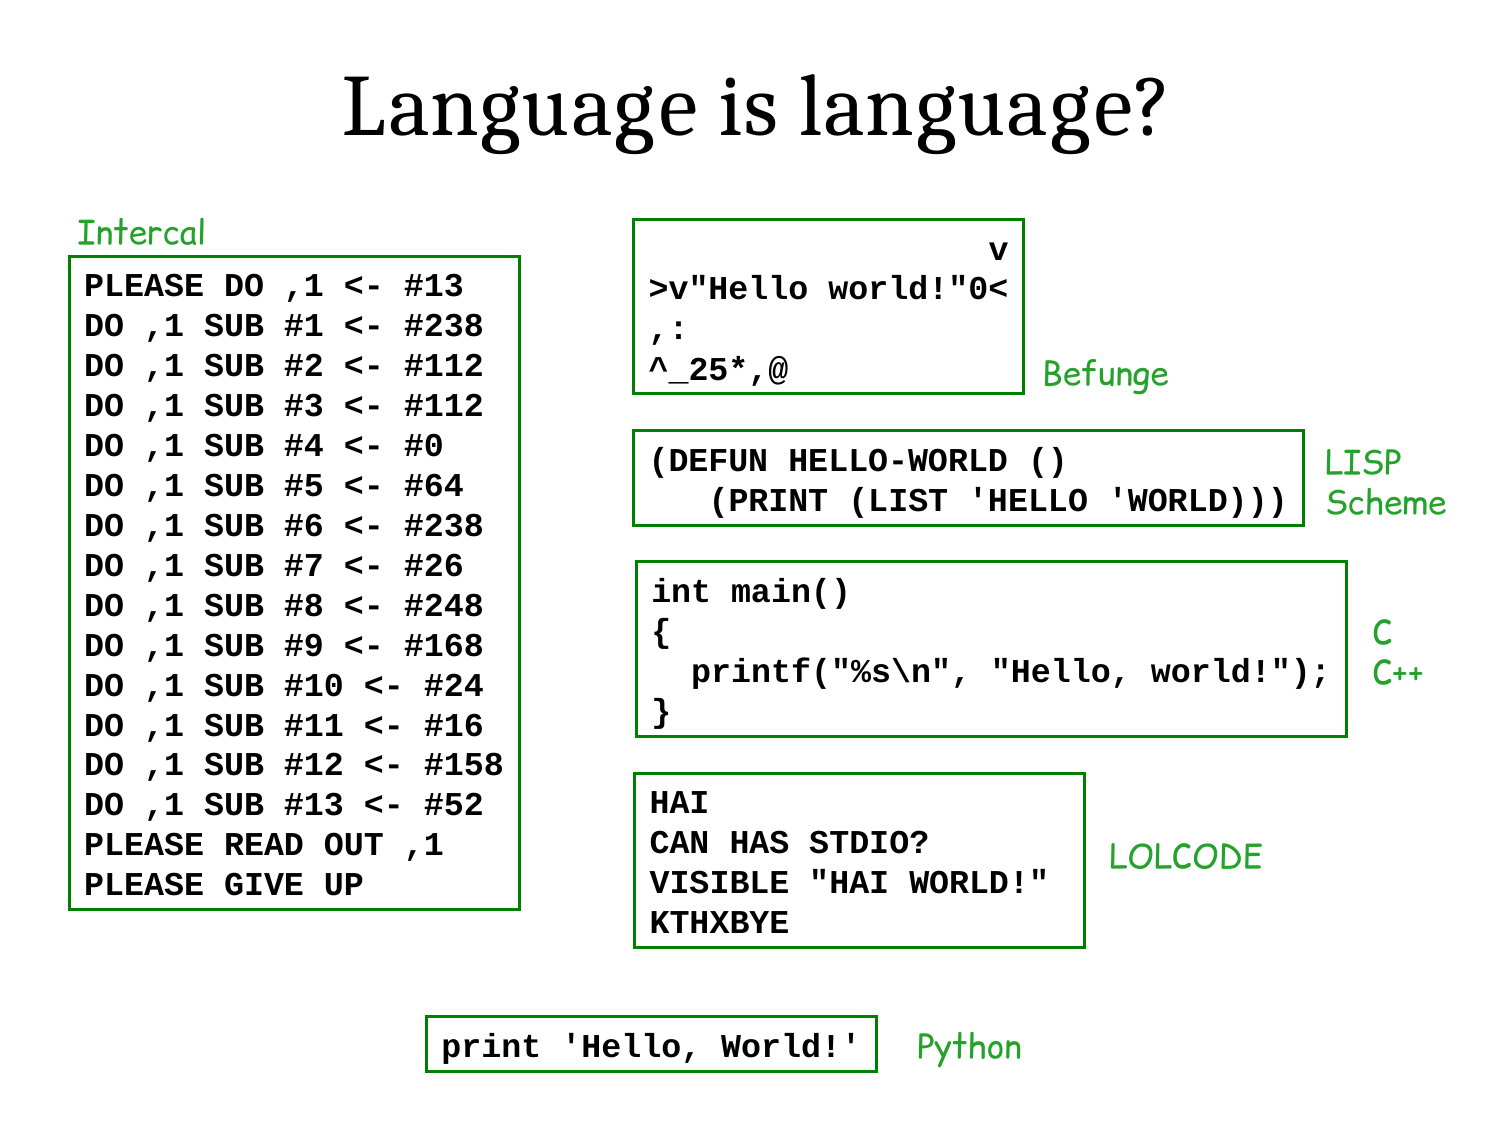

Language is language?
Intercal
                 v
>v"Hello world!"0<
,:
^_25*,@
PLEASE DO ,1 <- #13
DO ,1 SUB #1 <- #238
DO ,1 SUB #2 <- #112
DO ,1 SUB #3 <- #112
DO ,1 SUB #4 <- #0
DO ,1 SUB #5 <- #64
DO ,1 SUB #6 <- #238
DO ,1 SUB #7 <- #26
DO ,1 SUB #8 <- #248
DO ,1 SUB #9 <- #168
DO ,1 SUB #10 <- #24
DO ,1 SUB #11 <- #16
DO ,1 SUB #12 <- #158
DO ,1 SUB #13 <- #52
PLEASE READ OUT ,1
PLEASE GIVE UP
Befunge
(DEFUN HELLO-WORLD ()
   (PRINT (LIST 'HELLO 'WORLD)))
LISP
Scheme
int main()
{
  printf("%s\n", "Hello, world!");
}
C
C++
HAI
CAN HAS STDIO?
VISIBLE "HAI WORLD!"
KTHXBYE
LOLCODE
print 'Hello, World!'
Python